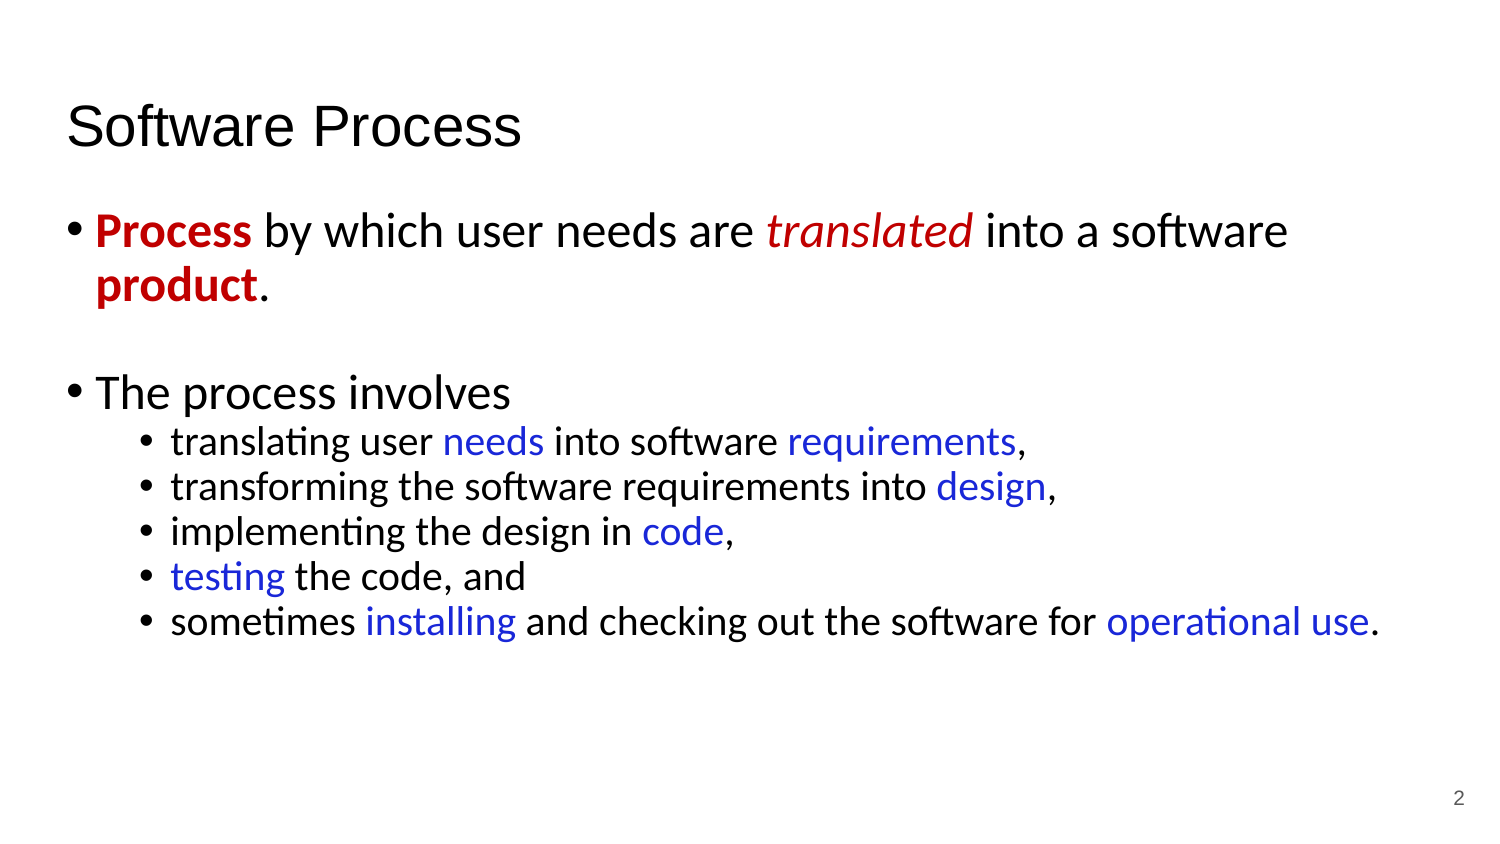

# Software Process
Process by which user needs are translated into a software product.

The process involves
translating user needs into software requirements,
transforming the software requirements into design,
implementing the design in code,
testing the code, and
sometimes installing and checking out the software for operational use.
2